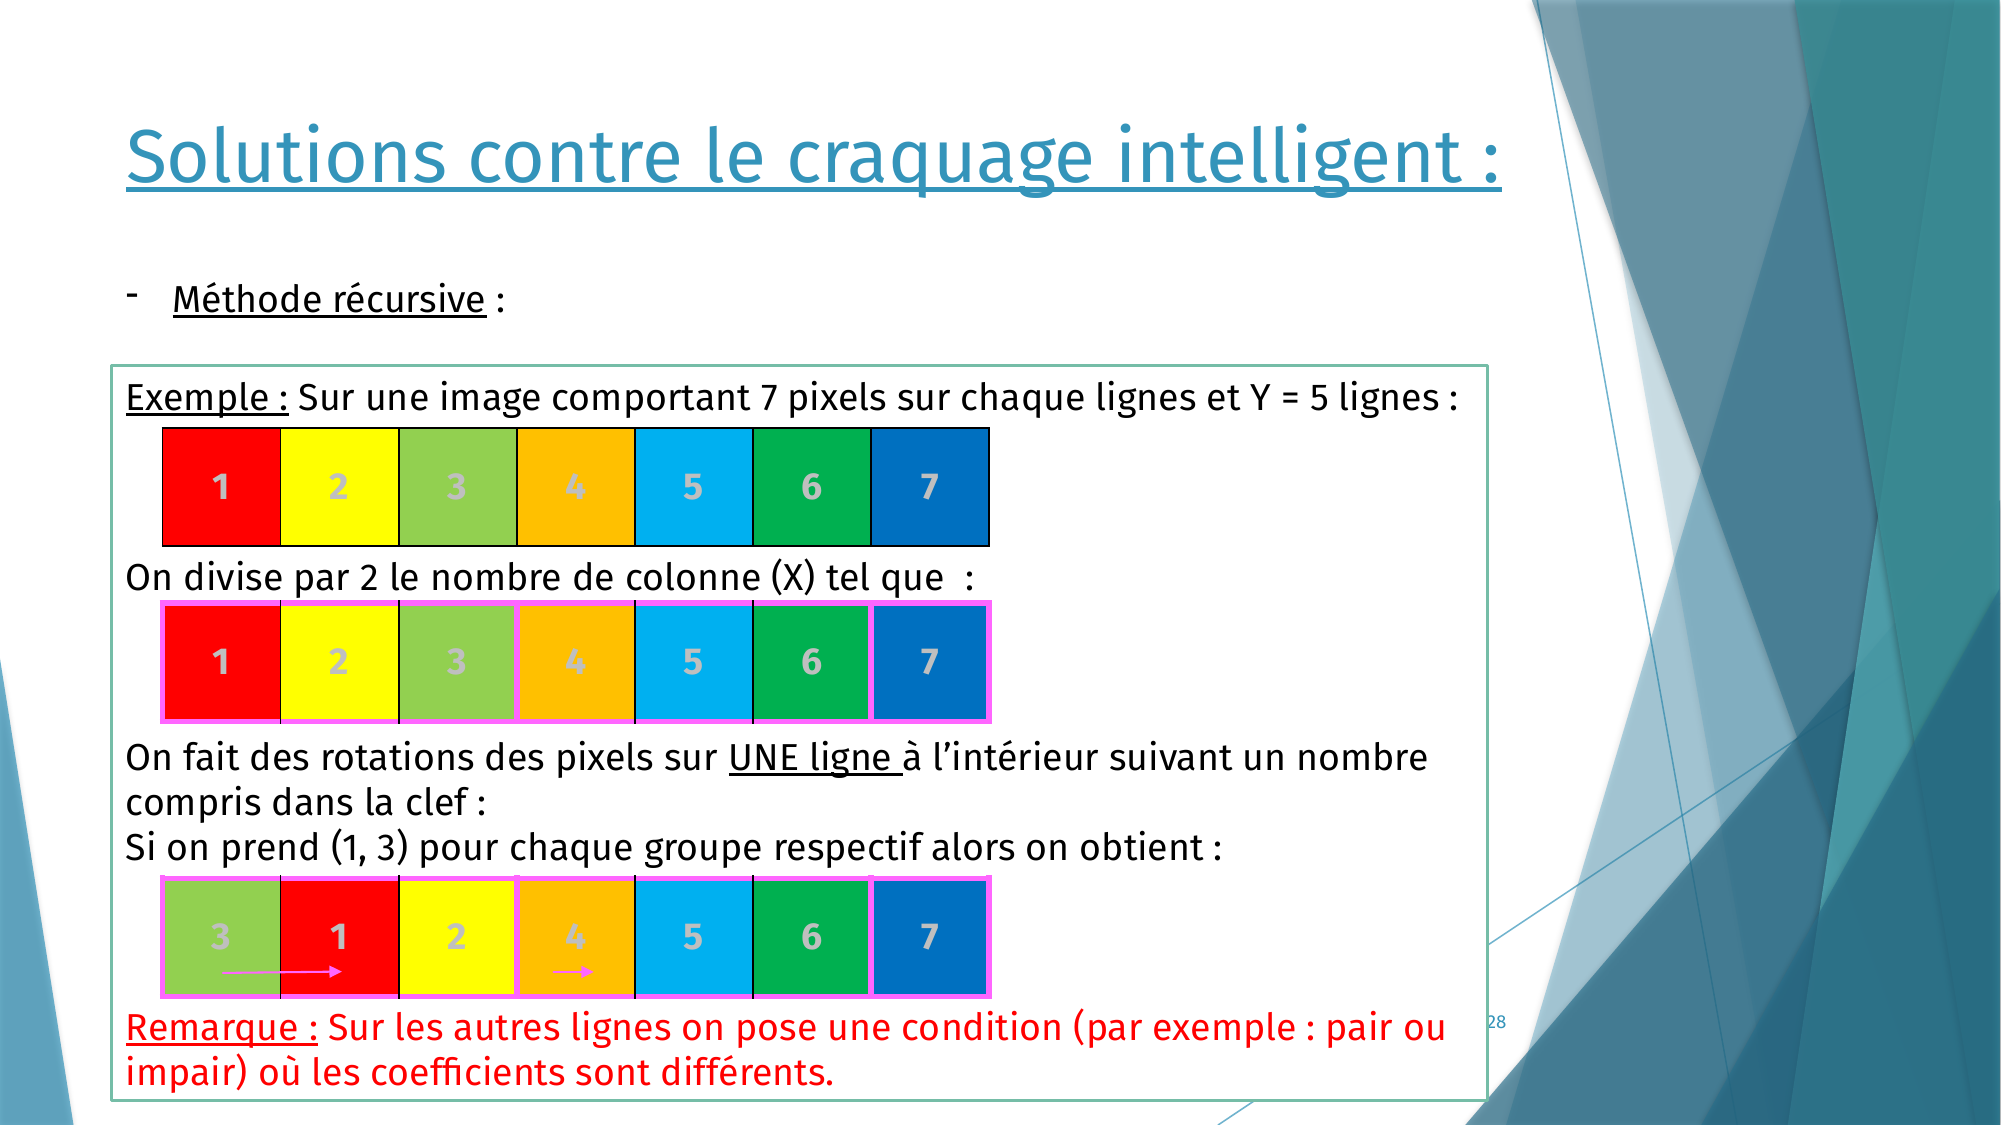

# Solutions contre le craquage intelligent :
Méthode récursive :
Exemple : Sur une image comportant 7 pixels sur chaque lignes et Y = 5 lignes :

On divise par 2 le nombre de colonne (X) tel que  :

On fait des rotations des pixels sur UNE ligne à l’intérieur suivant un nombre compris dans la clef :
Si on prend (1, 3) pour chaque groupe respectif alors on obtient :

Remarque : Sur les autres lignes on pose une condition (par exemple : pair ou impair) où les coefficients sont différents.
| 1 | 2 | 3 | 4 | 5 | 6 | 7 |
| --- | --- | --- | --- | --- | --- | --- |
| 1 | 2 | 3 | 4 | 5 | 6 | 7 |
| --- | --- | --- | --- | --- | --- | --- |
| 3 | 1 | 2 | 4 | 5 | 6 | 7 |
| --- | --- | --- | --- | --- | --- | --- |
28